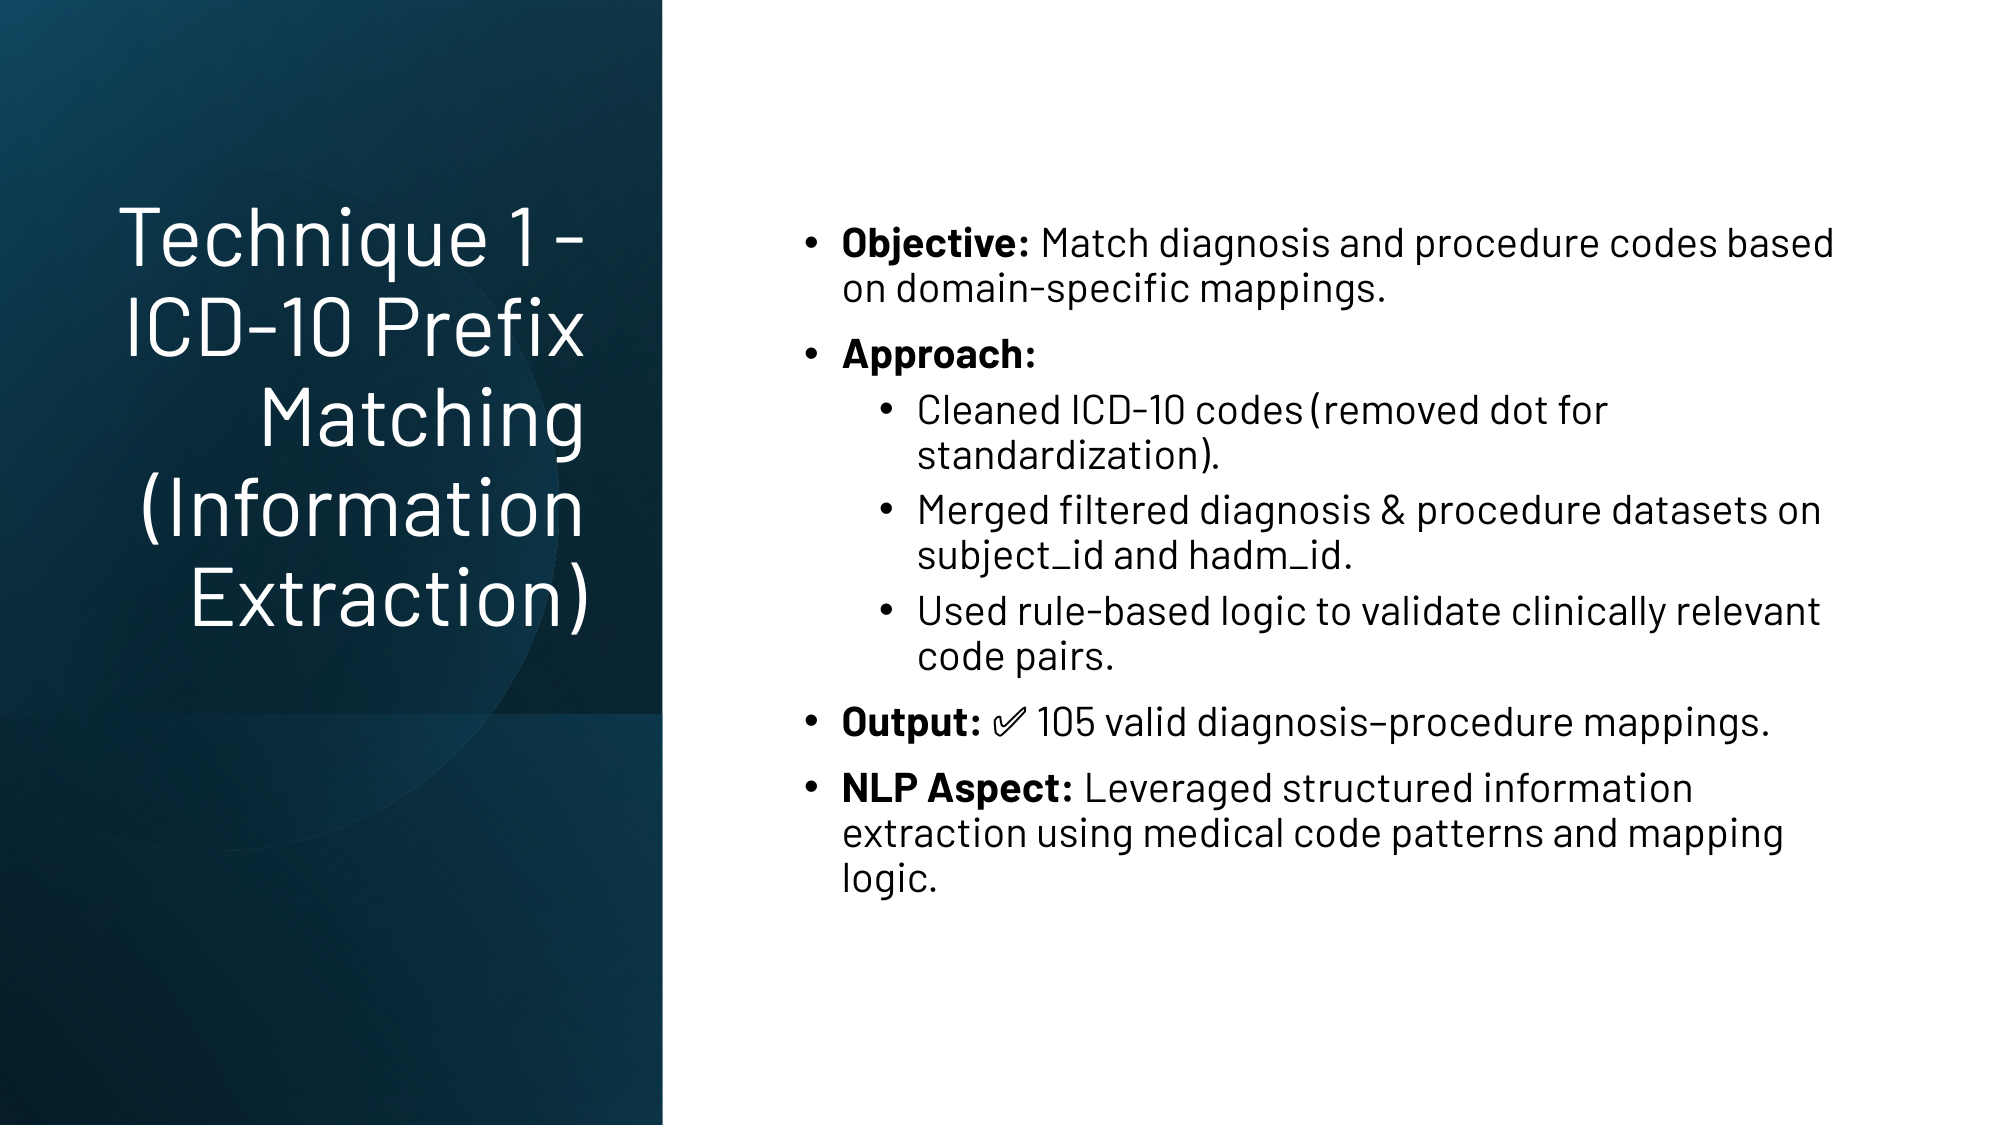

# Technique 1 - ICD-10 Prefix Matching (Information Extraction)
Objective: Match diagnosis and procedure codes based on domain-specific mappings.
Approach:
Cleaned ICD-10 codes (removed dot for standardization).
Merged filtered diagnosis & procedure datasets on subject_id and hadm_id.
Used rule-based logic to validate clinically relevant code pairs.
Output: ✅ 105 valid diagnosis–procedure mappings.
NLP Aspect: Leveraged structured information extraction using medical code patterns and mapping logic.